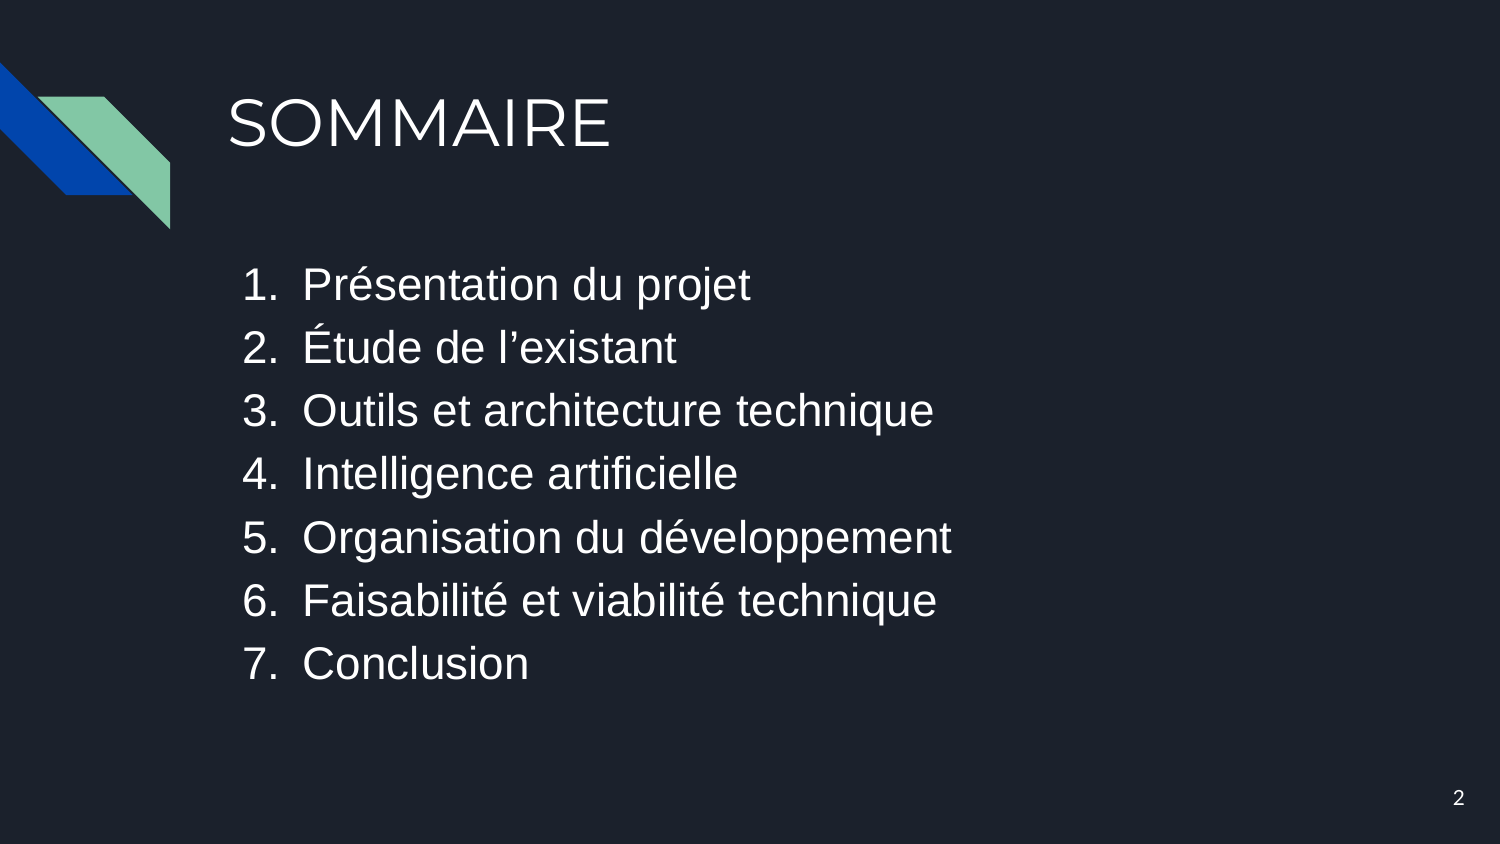

# SOMMAIRE
Présentation du projet
Étude de l’existant
Outils et architecture technique
Intelligence artificielle
Organisation du développement
Faisabilité et viabilité technique
Conclusion

2